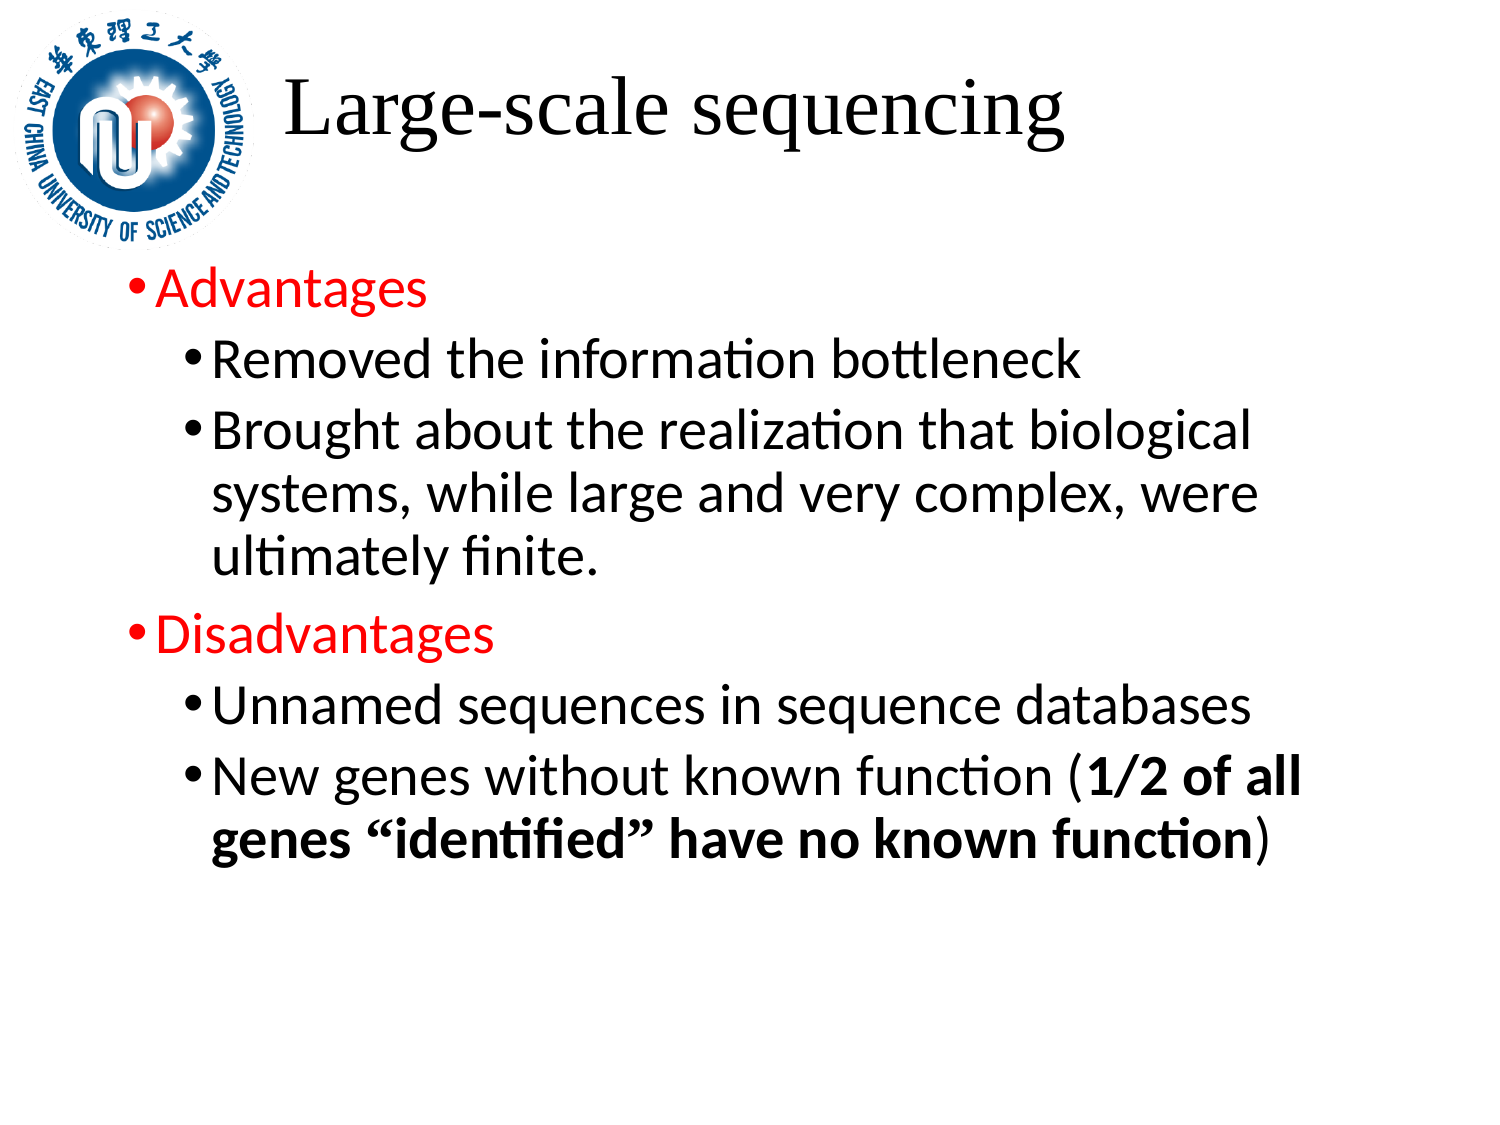

# Large-scale sequencing
Advantages
Removed the information bottleneck
Brought about the realization that biological systems, while large and very complex, were ultimately finite.
Disadvantages
Unnamed sequences in sequence databases
New genes without known function (1/2 of all genes “identified” have no known function)